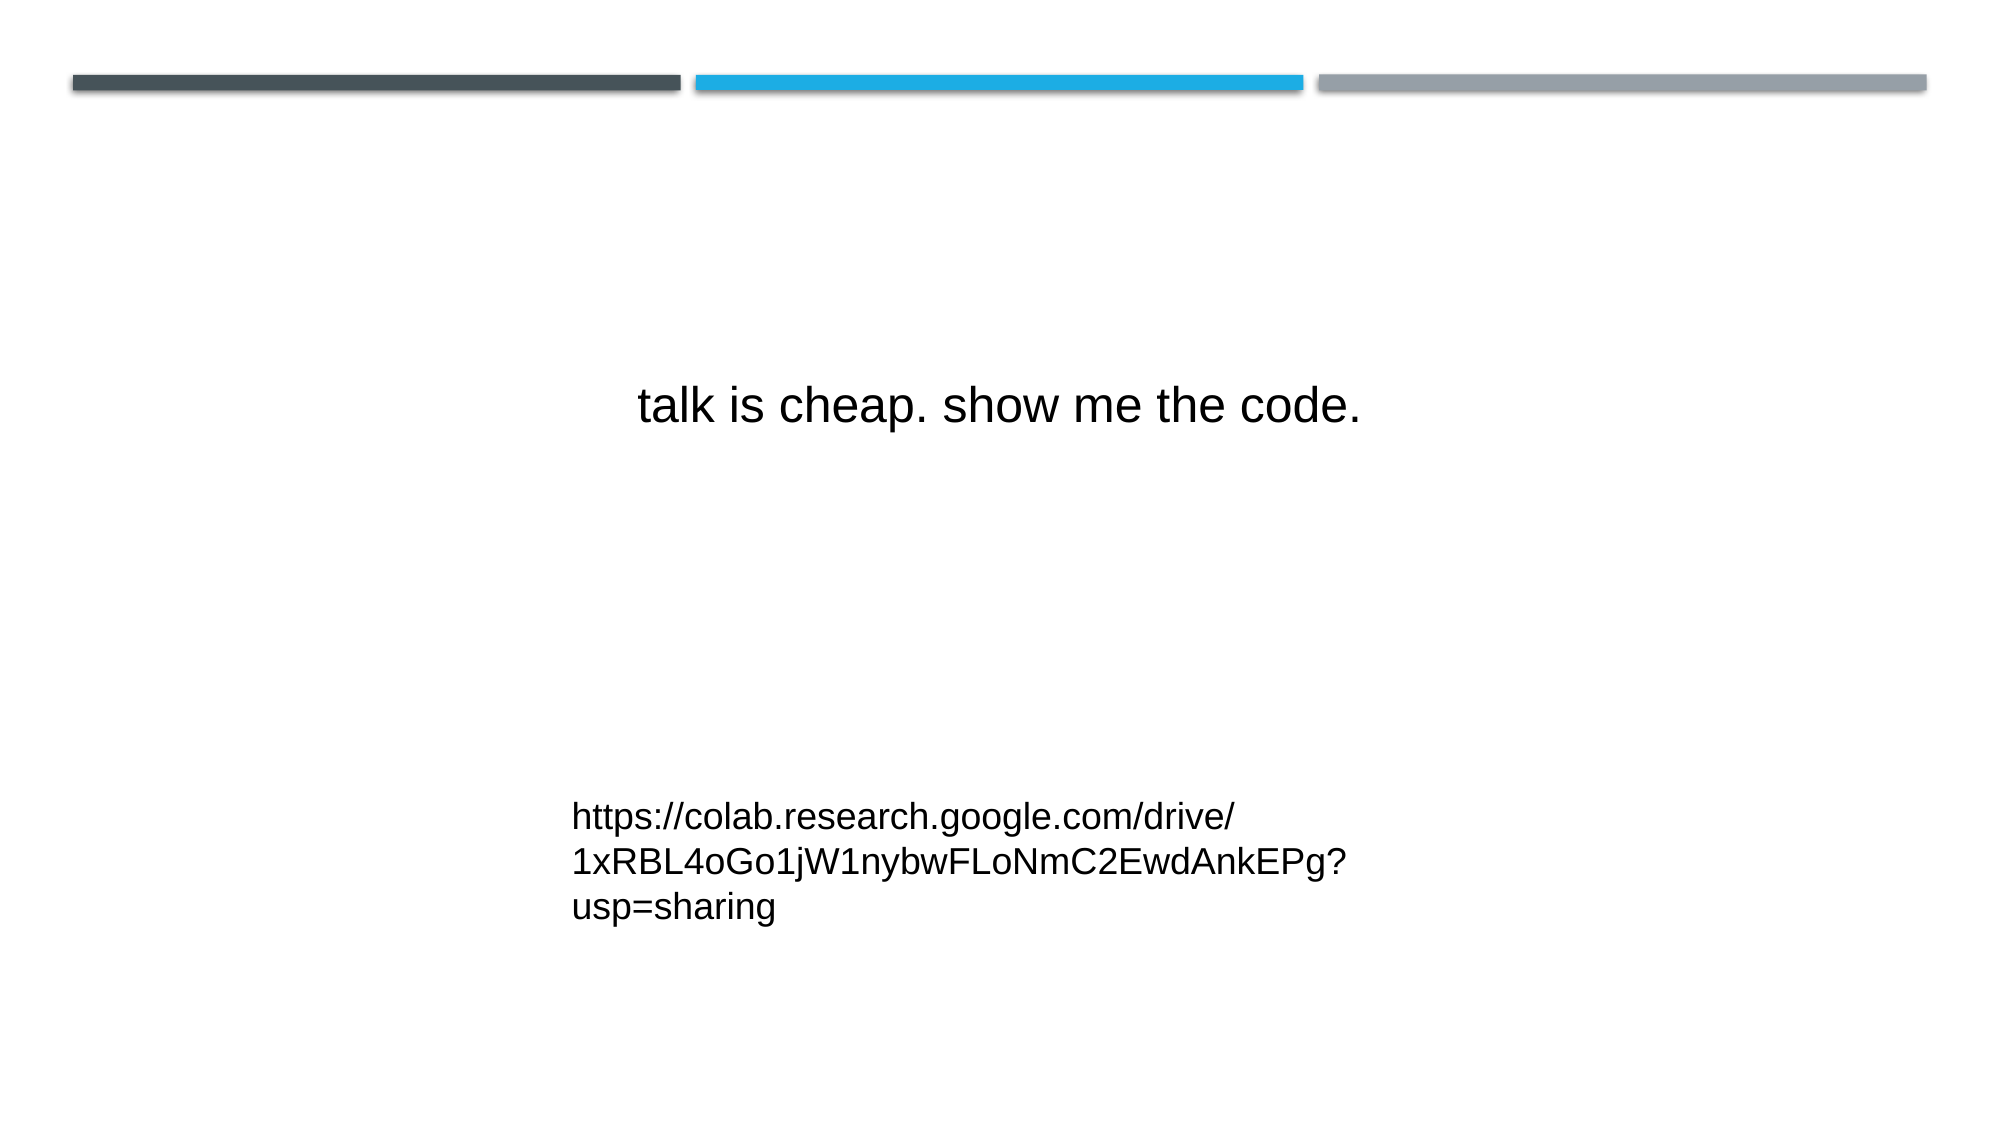

talk is cheap. show me the code.
https://colab.research.google.com/drive/1xRBL4oGo1jW1nybwFLoNmC2EwdAnkEPg?usp=sharing